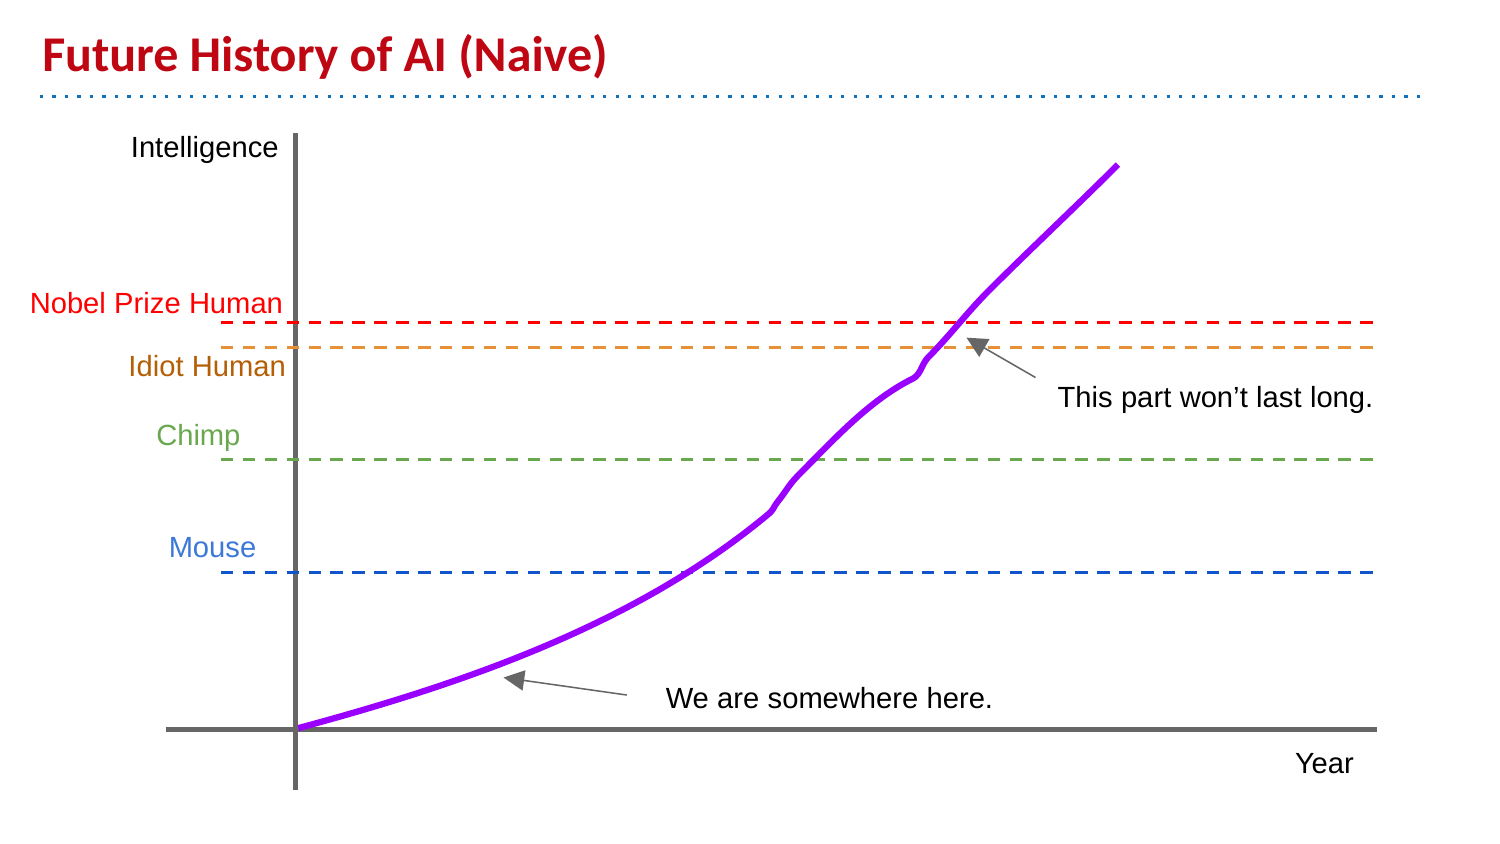

# Future History of AI (Naive)
Intelligence

Nobel Prize Human
Idiot Human
This part won’t last long.
Chimp
Mouse
We are somewhere here.
Year